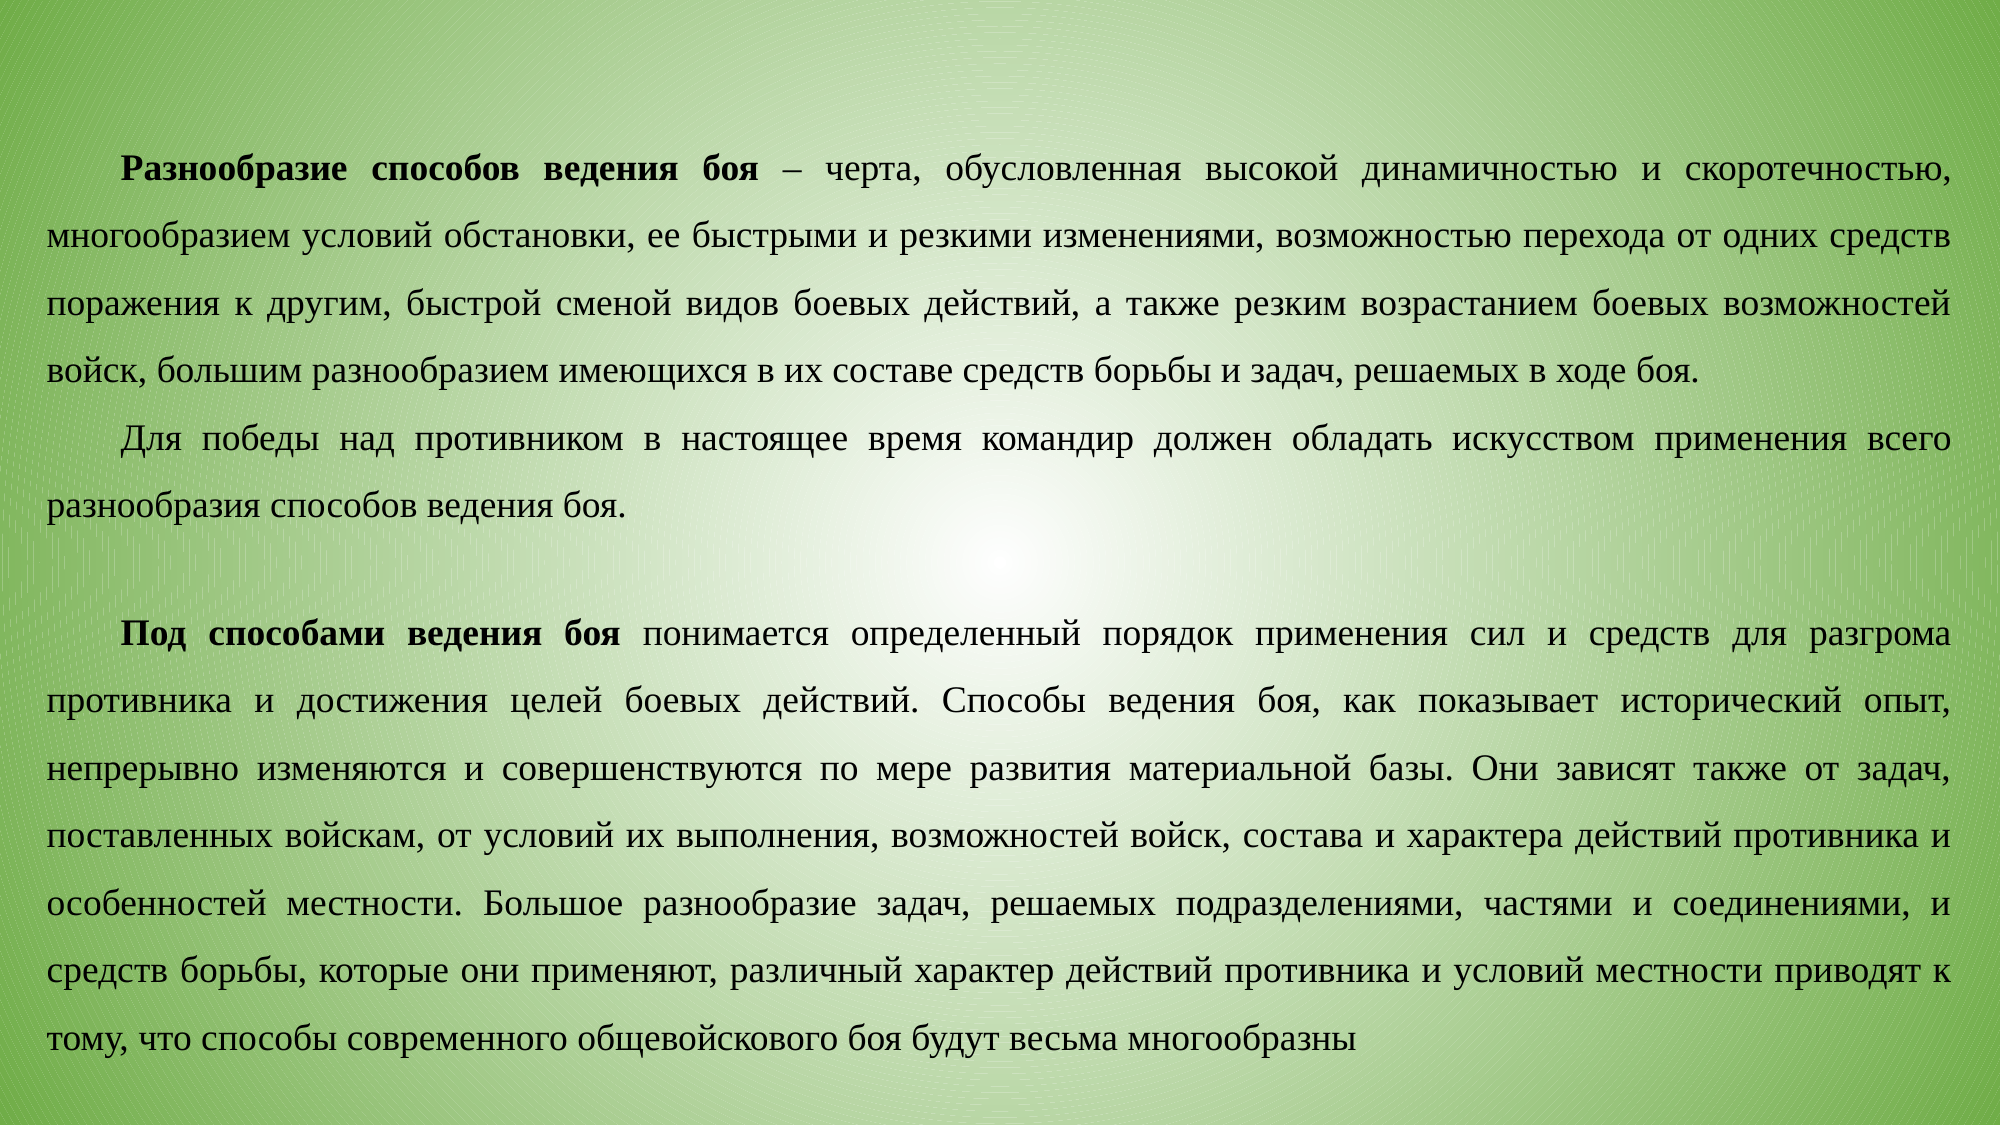

Разнообразие способов ведения боя – черта, обусловленная высокой динамичностью и скоротечностью, многообразием условий обстановки, ее быстрыми и резкими изменениями, возможностью перехода от одних средств поражения к другим, быстрой сменой видов боевых действий, а также резким возрастанием боевых возможностей войск, большим разнообразием имеющихся в их составе средств борьбы и задач, решаемых в ходе боя.
Для победы над противником в настоящее время командир должен обладать искусством применения всего разнообразия способов ведения боя.

Под способами ведения боя понимается определенный порядок применения сил и средств для разгрома противника и достижения целей боевых действий. Способы ведения боя, как показывает исторический опыт, непрерывно изменяются и совершенствуются по мере развития материальной базы. Они зависят также от задач, поставленных войскам, от условий их выполнения, возможностей войск, состава и характера действий противника и особенностей местности. Большое разнообразие задач, решаемых подразделениями, частями и соединениями, и средств борьбы, которые они применяют, различный характер действий противника и условий местности приводят к тому, что способы современного общевойскового боя будут весьма многообразны